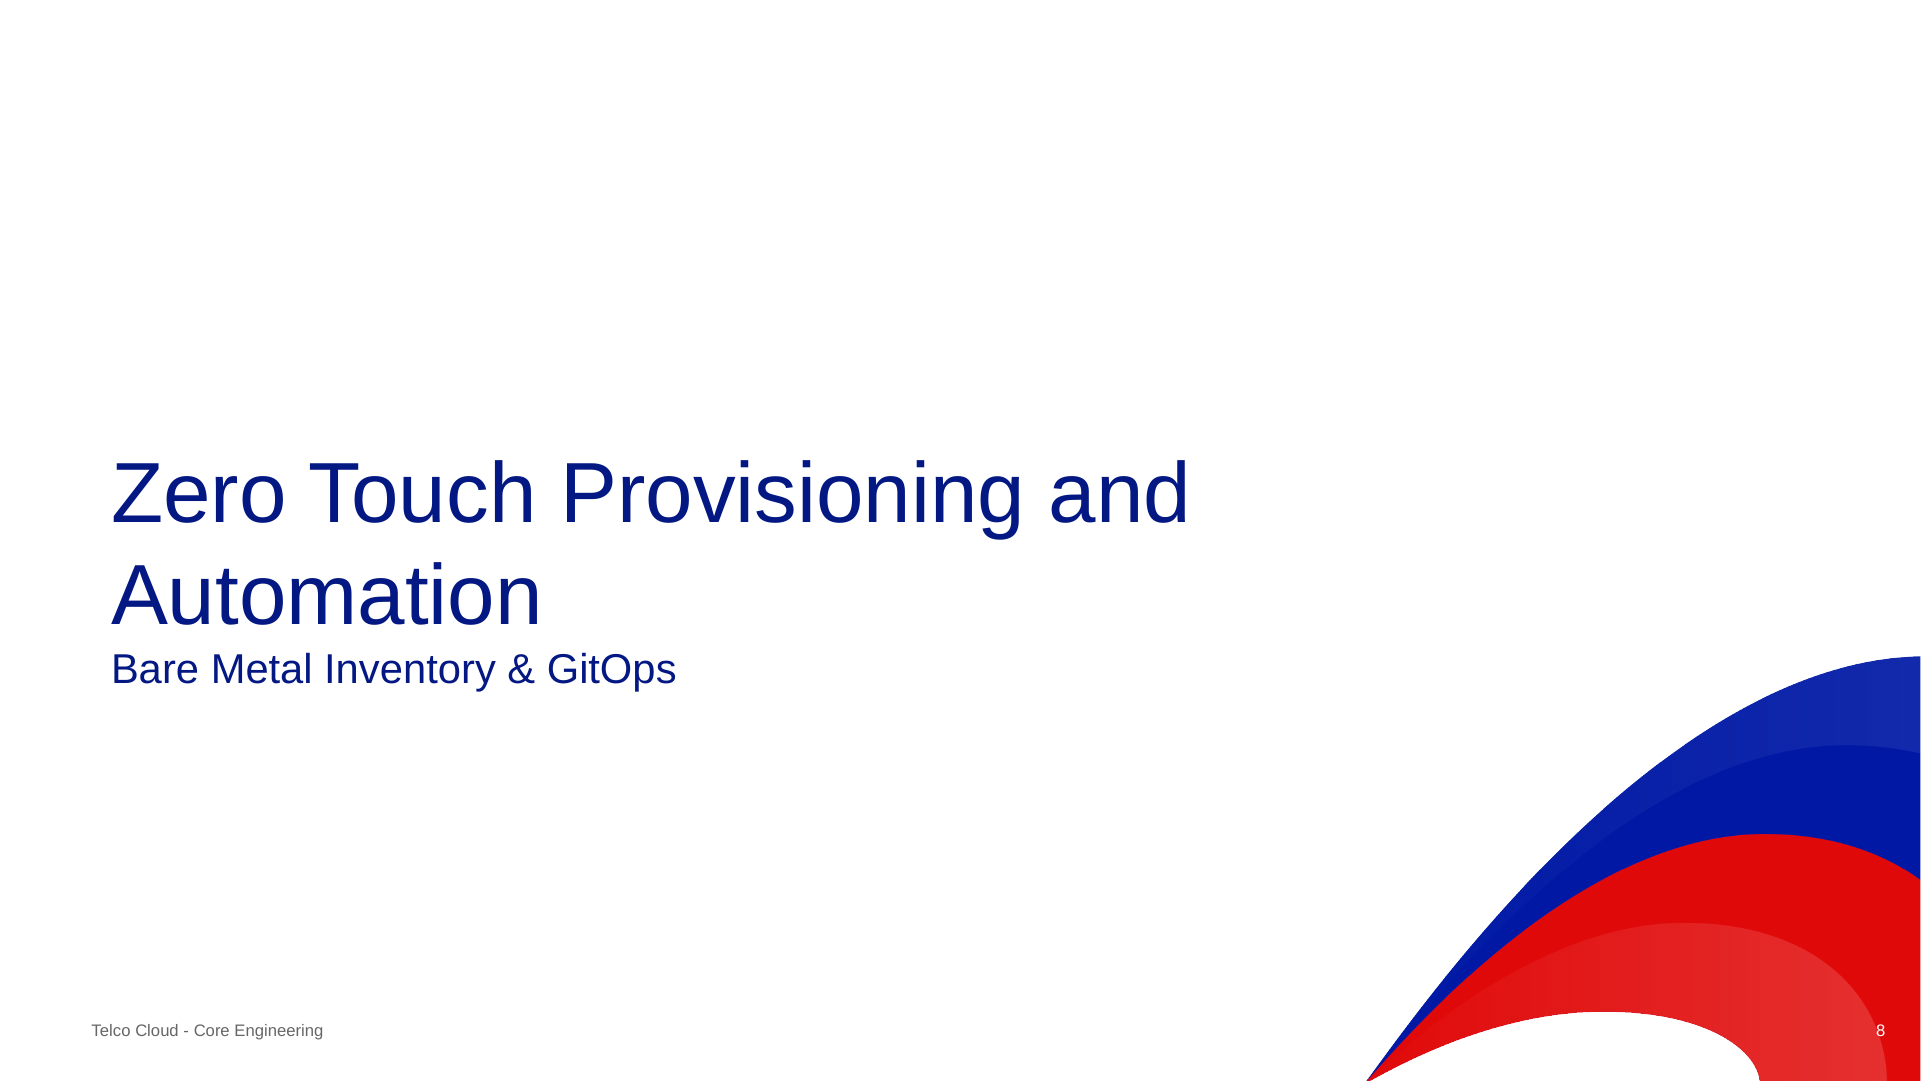

Zero Touch Provisioning and Automation
Bare Metal Inventory & GitOps

Telco Cloud - Core Engineering
8